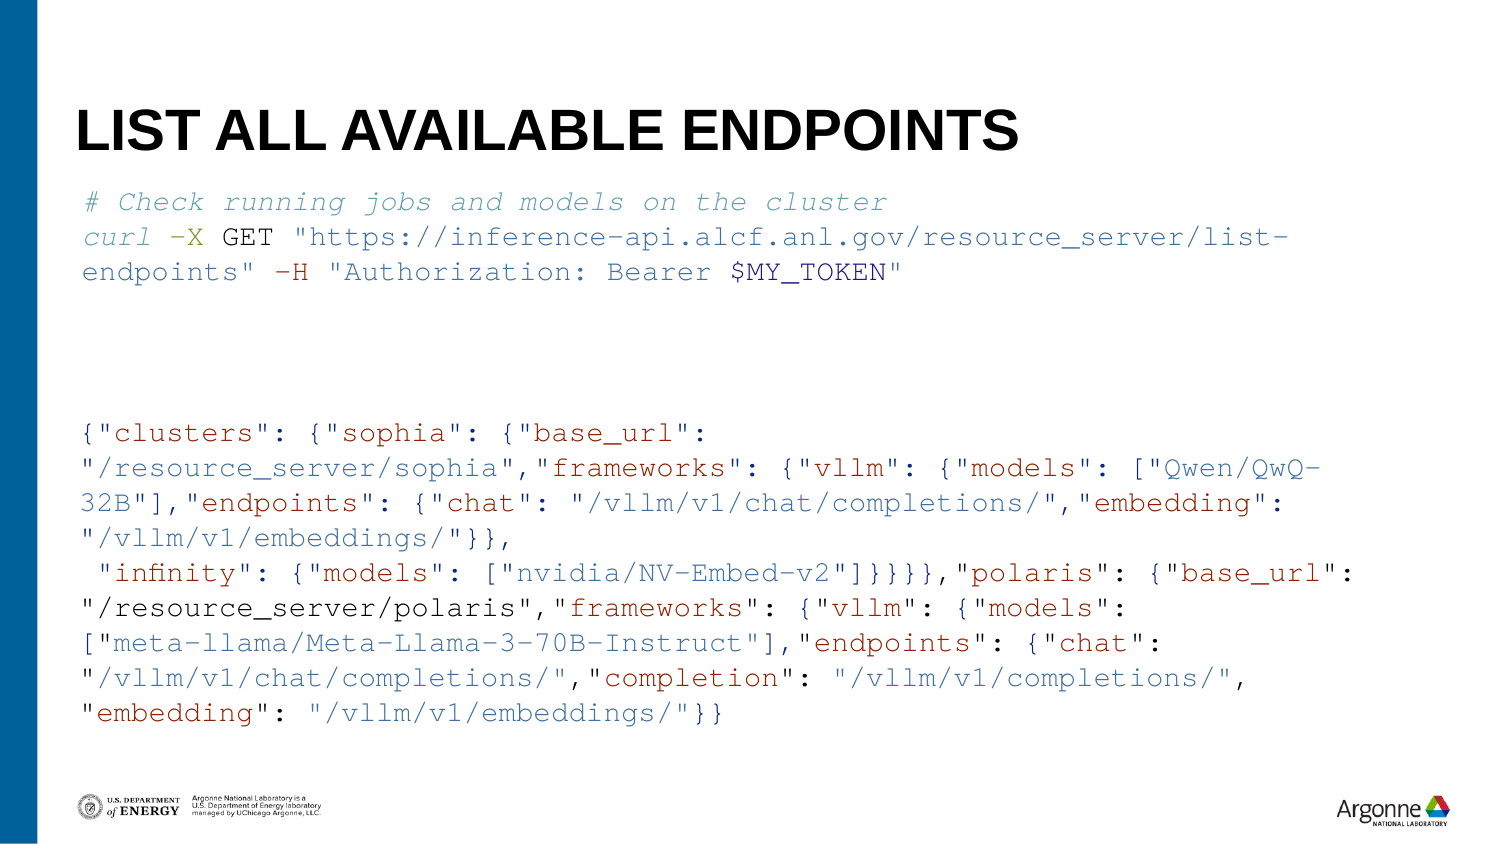

# List all available endpoints
# Check running jobs and models on the cluster curl -X GET "https://inference-api.alcf.anl.gov/resource_server/list-endpoints" -H "Authorization: Bearer $MY_TOKEN"
{"clusters": {"sophia": {"base_url": "/resource_server/sophia","frameworks": {"vllm": {"models": ["Qwen/QwQ-32B"],"endpoints": {"chat": "/vllm/v1/chat/completions/","embedding": "/vllm/v1/embeddings/"}},
 "infinity": {"models": ["nvidia/NV-Embed-v2"]}}}},"polaris": {"base_url": "/resource_server/polaris","frameworks": {"vllm": {"models": ["meta-llama/Meta-Llama-3-70B-Instruct"],"endpoints": {"chat": "/vllm/v1/chat/completions/","completion": "/vllm/v1/completions/", "embedding": "/vllm/v1/embeddings/"}}